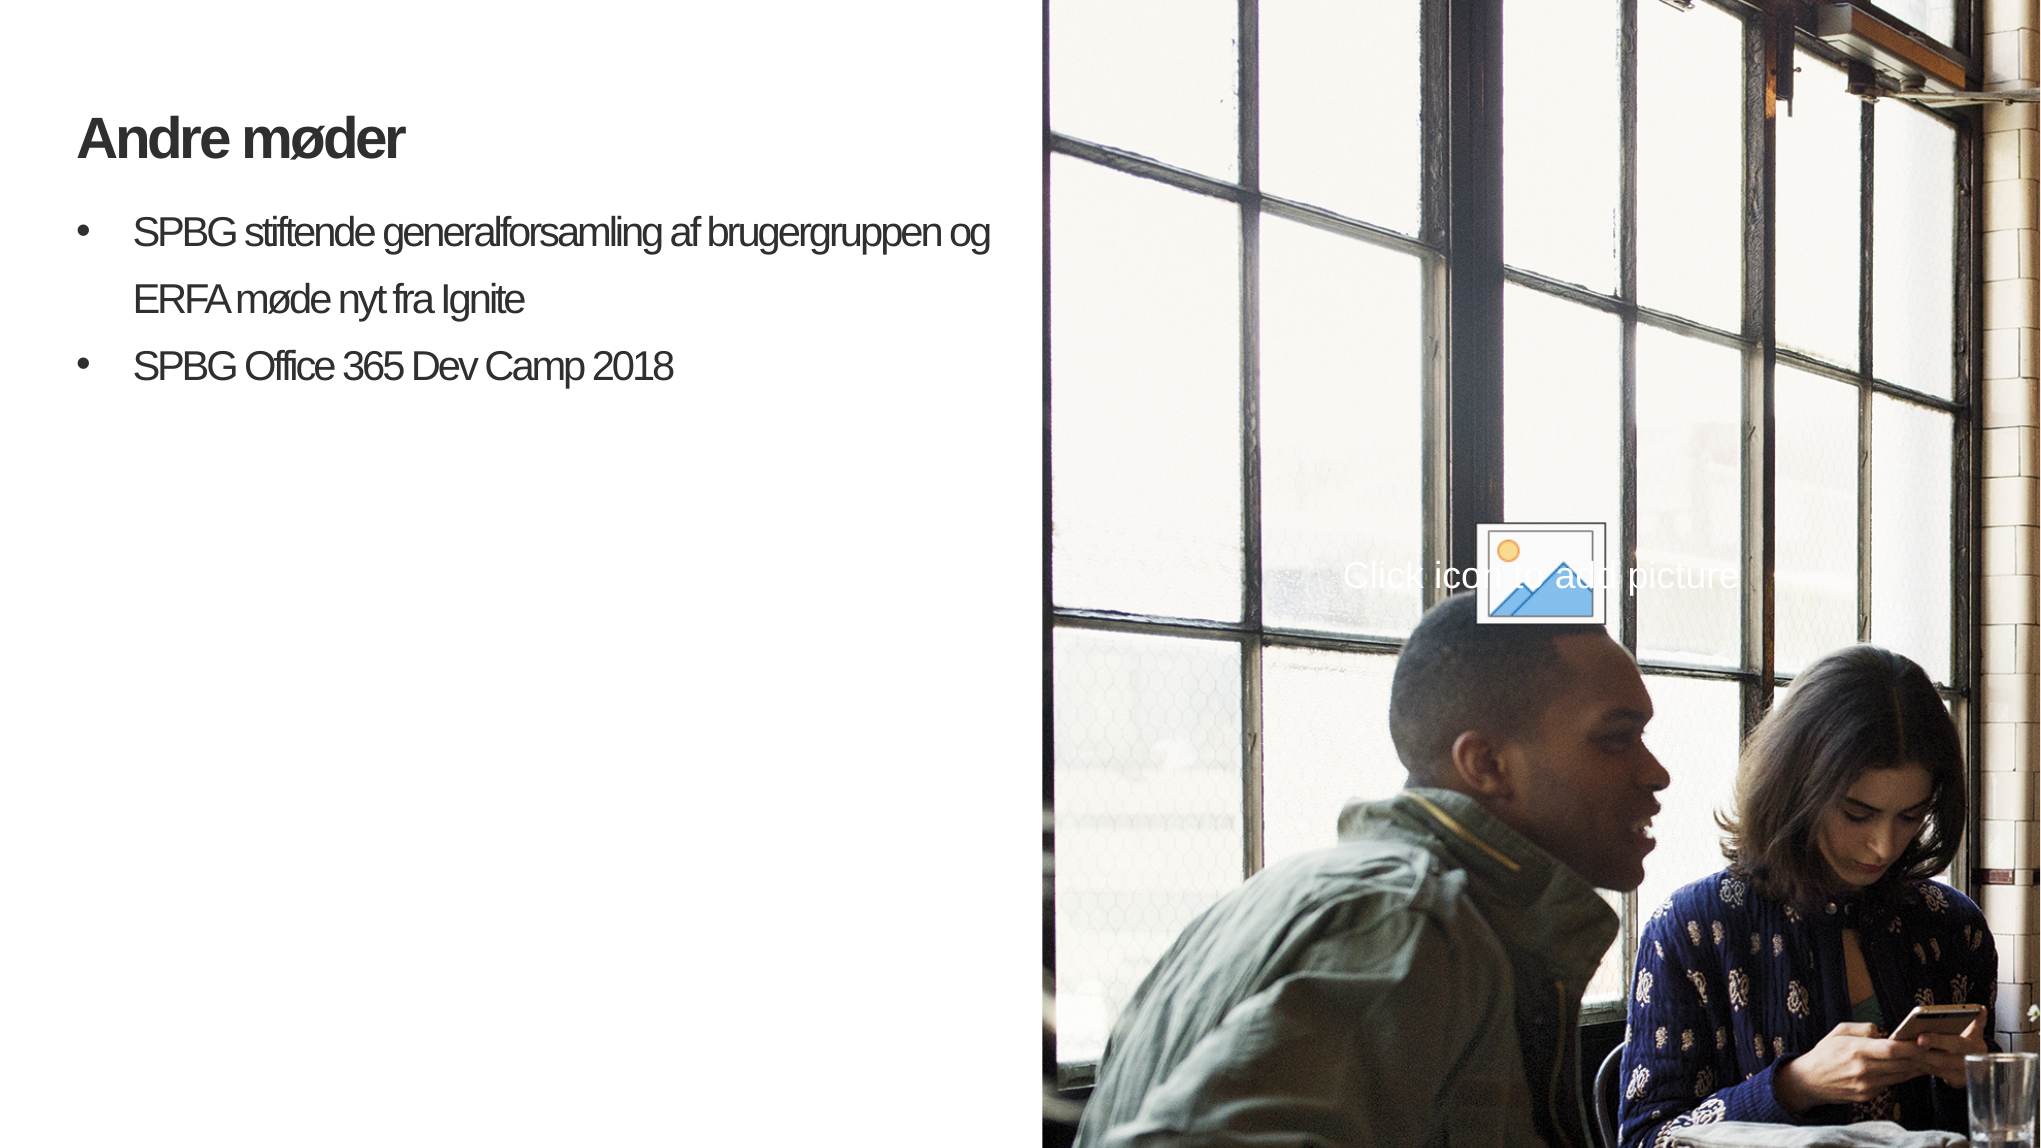

# Andre møder
SPBG stiftende generalforsamling af brugergruppen og ERFA møde nyt fra Ignite
SPBG Office 365 Dev Camp 2018